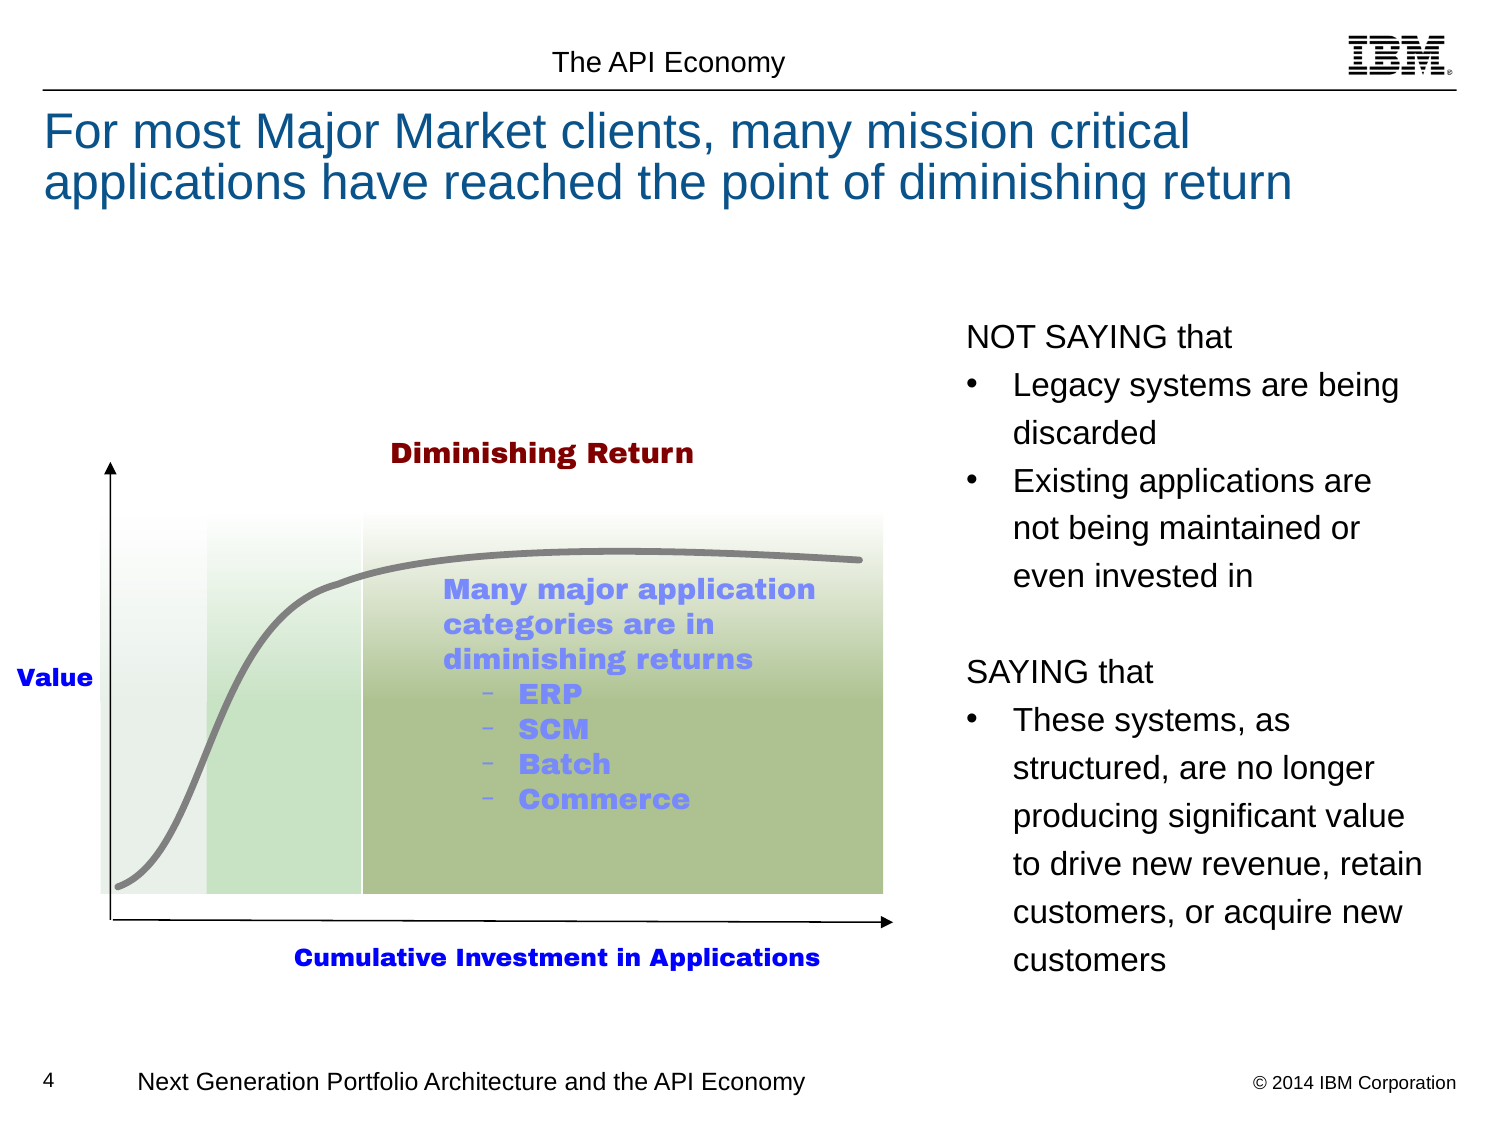

# For most Major Market clients, many mission critical applications have reached the point of diminishing return
NOT SAYING that
Legacy systems are being discarded
Existing applications are not being maintained or even invested in

SAYING that
These systems, as structured, are no longer producing significant value to drive new revenue, retain customers, or acquire new customers
Diminishing Return

Many major application categories are in diminishing returns
ERP
SCM
Batch
Commerce

Value

Cumulative Investment in Applications
Next Generation Portfolio Architecture and the API Economy